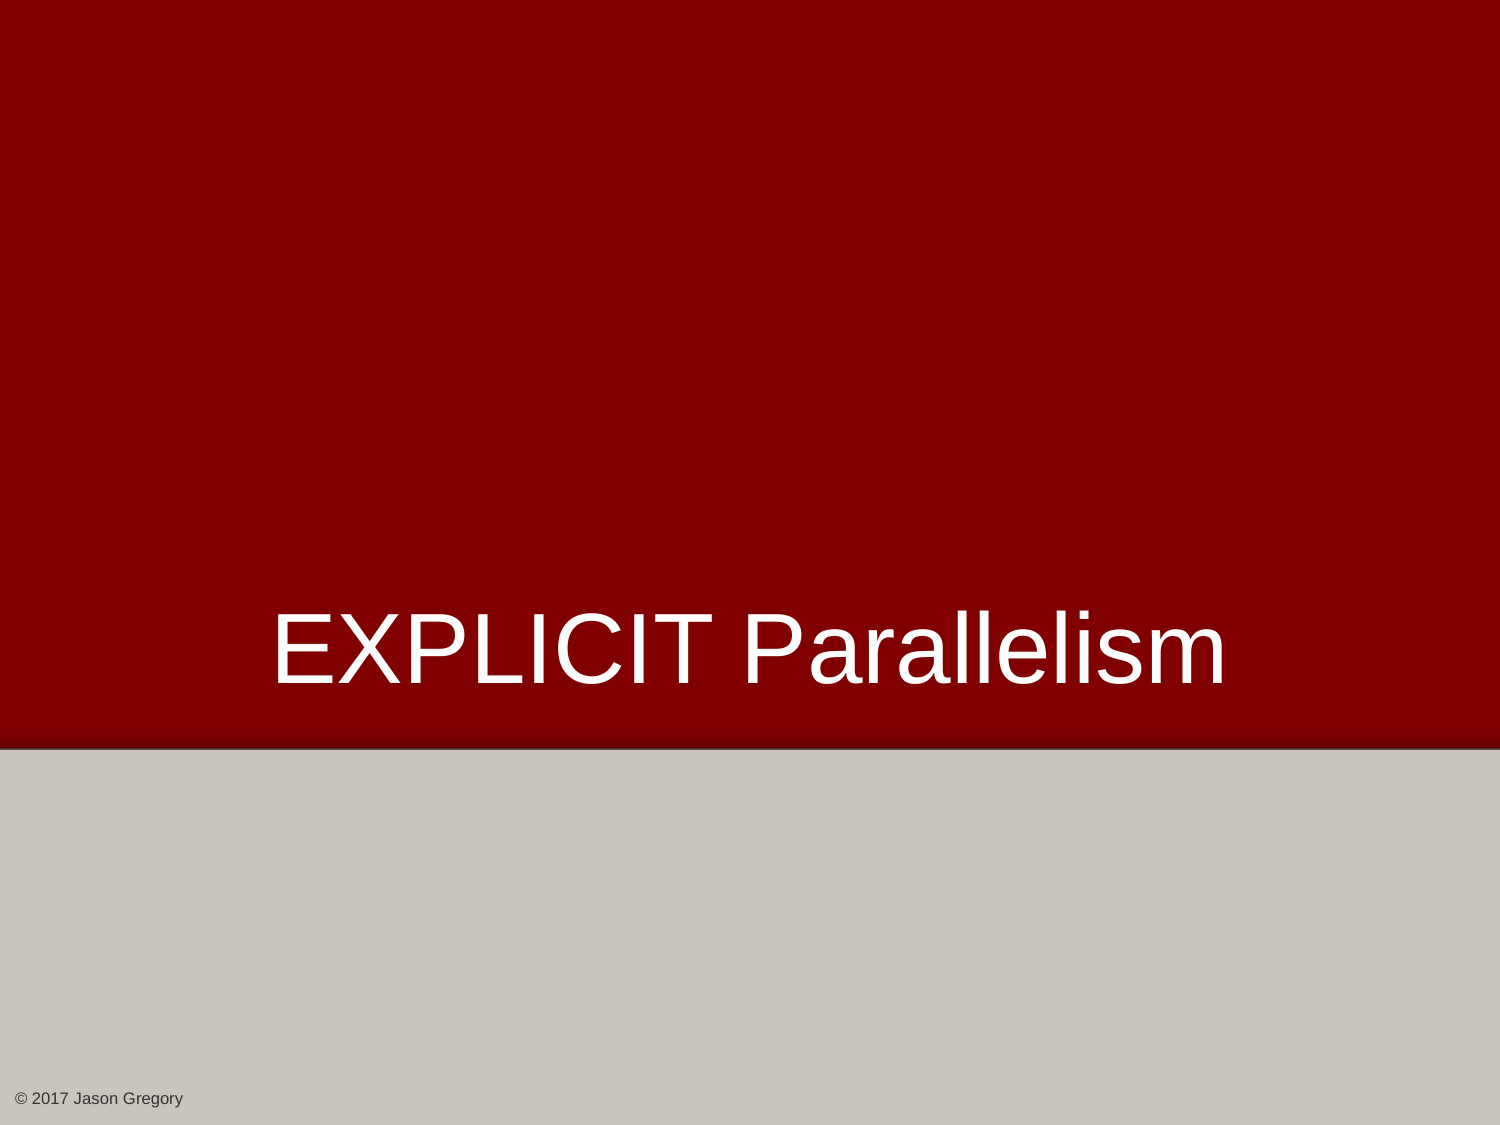

# EXPLICIT Parallelism

© 2017 Jason Gregory